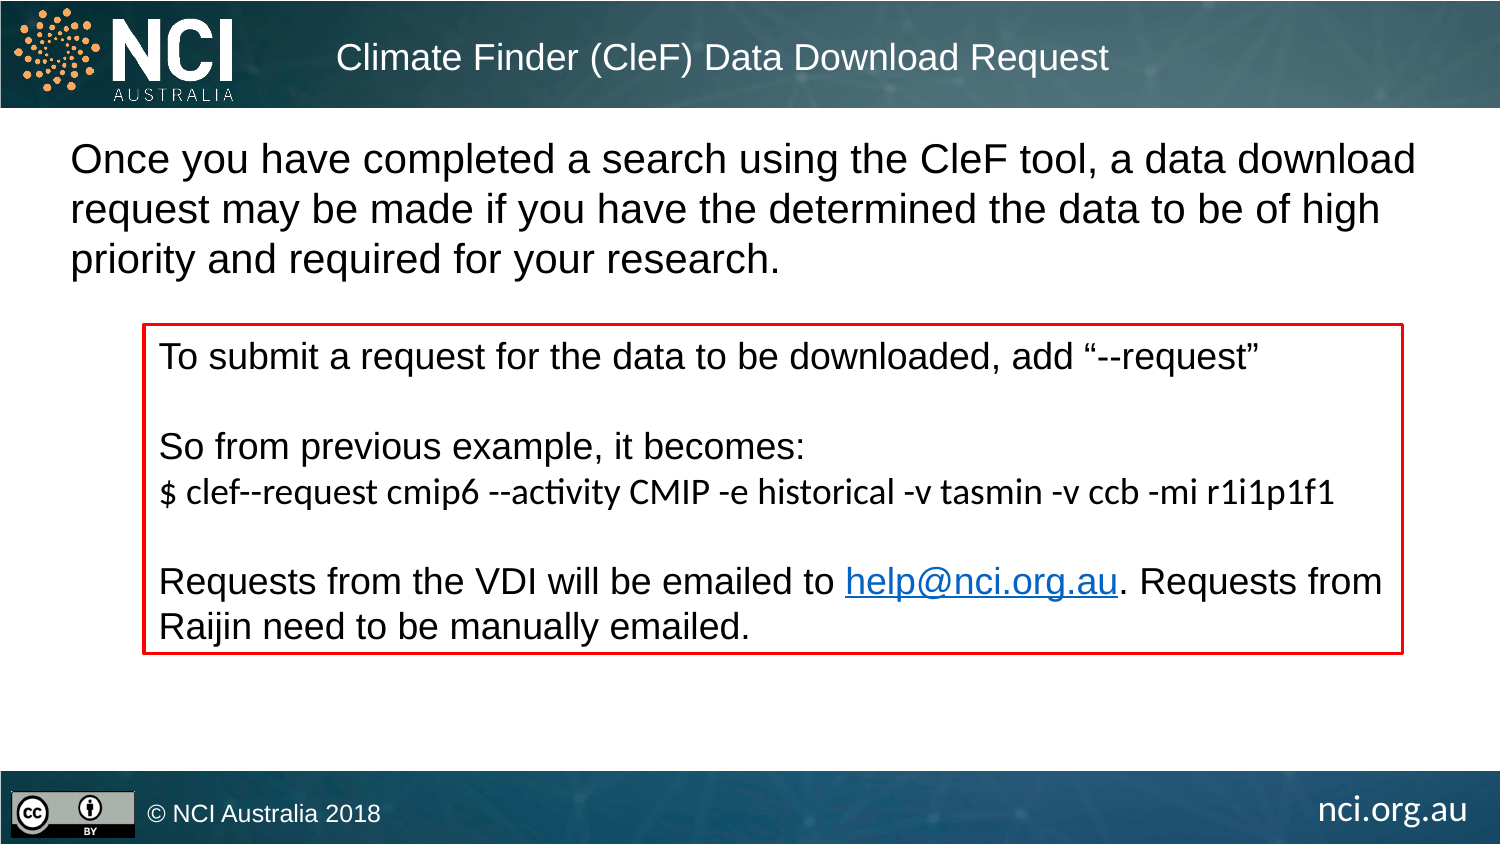

Climate Finder (CleF) Data Download Request
Once you have completed a search using the CleF tool, a data download request may be made if you have the determined the data to be of high priority and required for your research.

To submit a request for the data to be downloaded, add “--request”

So from previous example, it becomes:
$ clef--request cmip6 --activity CMIP -e historical -v tasmin -v ccb -mi r1i1p1f1

Requests from the VDI will be emailed to help@nci.org.au. Requests from Raijin need to be manually emailed.